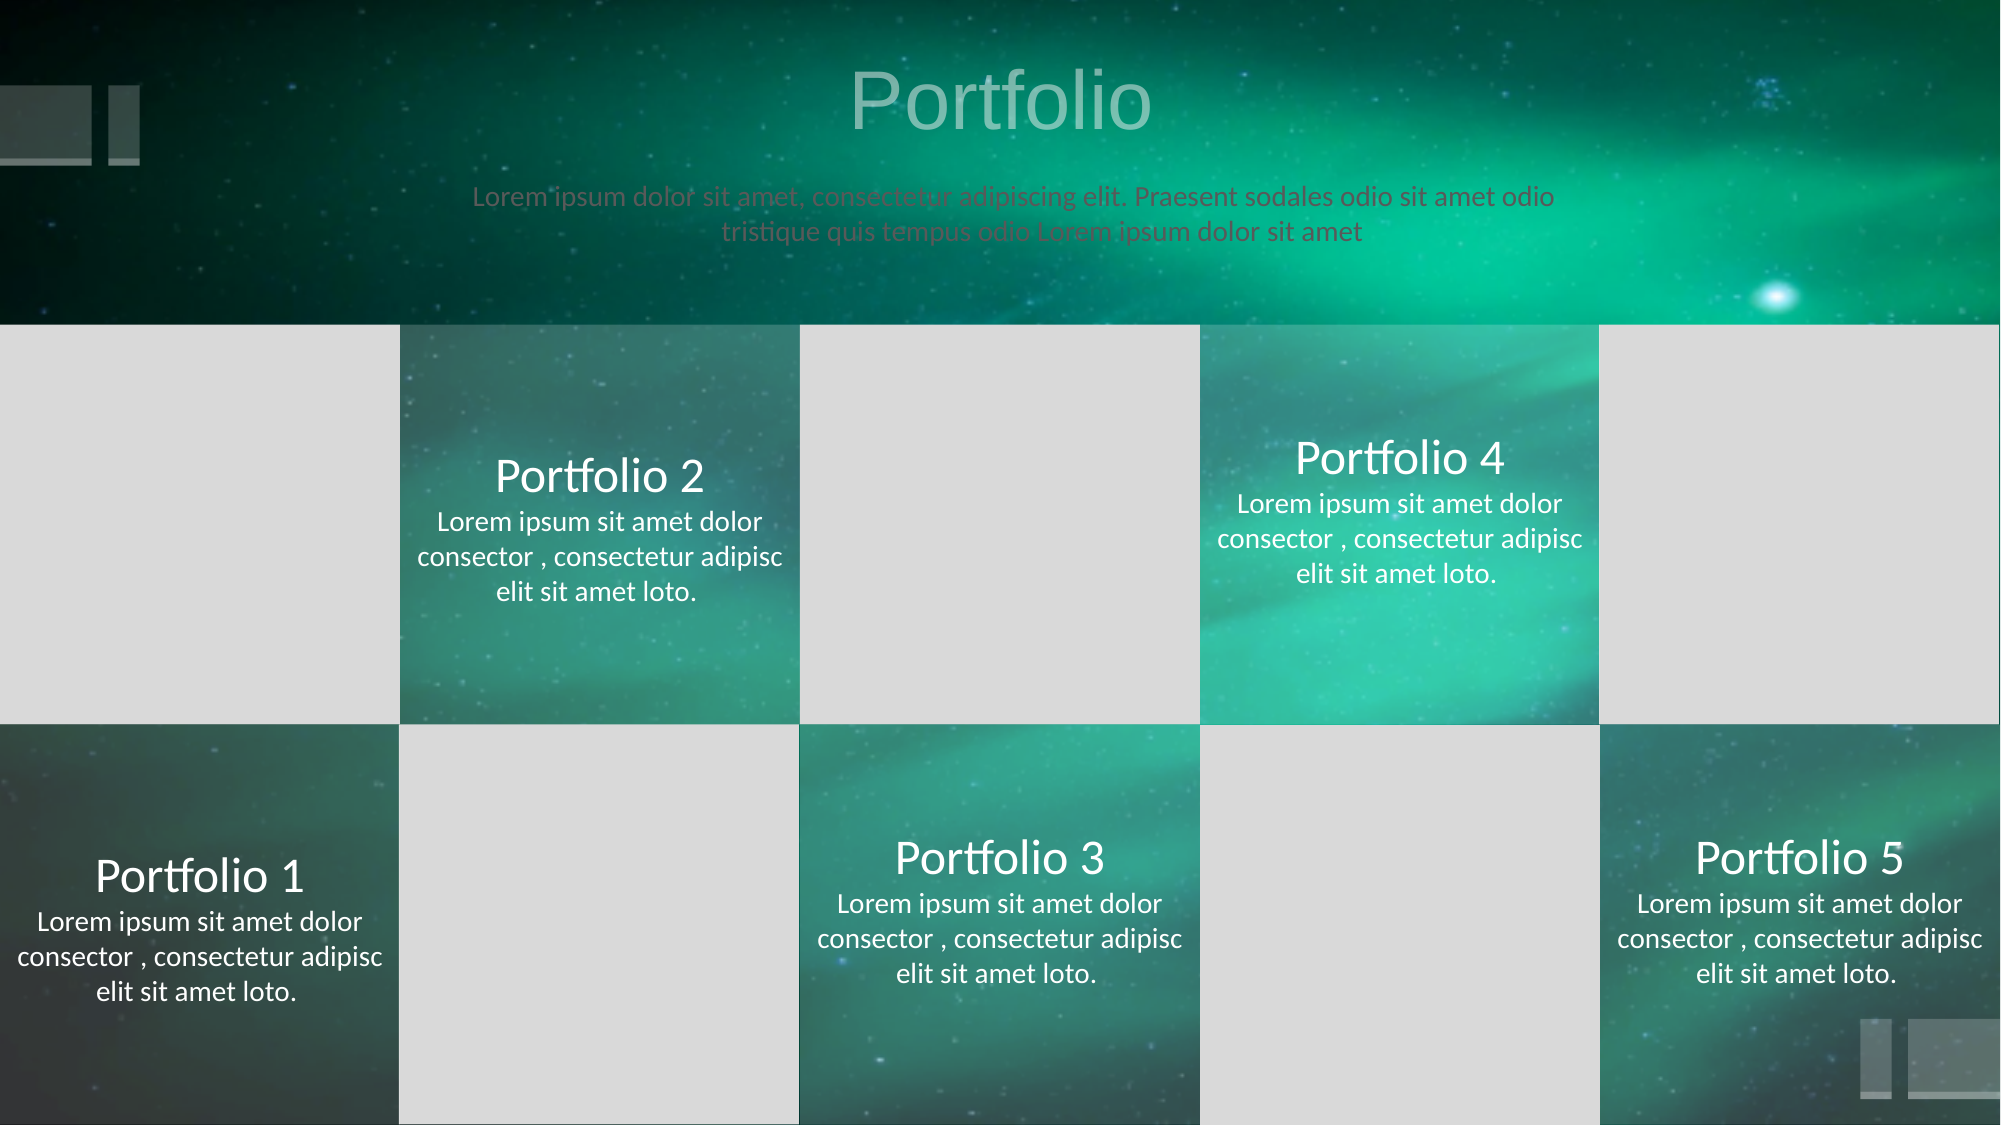

# Portfolio
Lorem ipsum dolor sit amet, consectetur adipiscing elit. Praesent sodales odio sit amet odio tristique quis tempus odio Lorem ipsum dolor sit amet

Portfolio 4
Lorem ipsum sit amet dolor consector , consectetur adipisc elit sit amet loto.

Portfolio 2
Lorem ipsum sit amet dolor consector , consectetur adipisc elit sit amet loto.

Portfolio 1
Lorem ipsum sit amet dolor consector , consectetur adipisc elit sit amet loto.
Portfolio 3
Lorem ipsum sit amet dolor consector , consectetur adipisc elit sit amet loto.

Portfolio 5
Lorem ipsum sit amet dolor consector , consectetur adipisc elit sit amet loto.